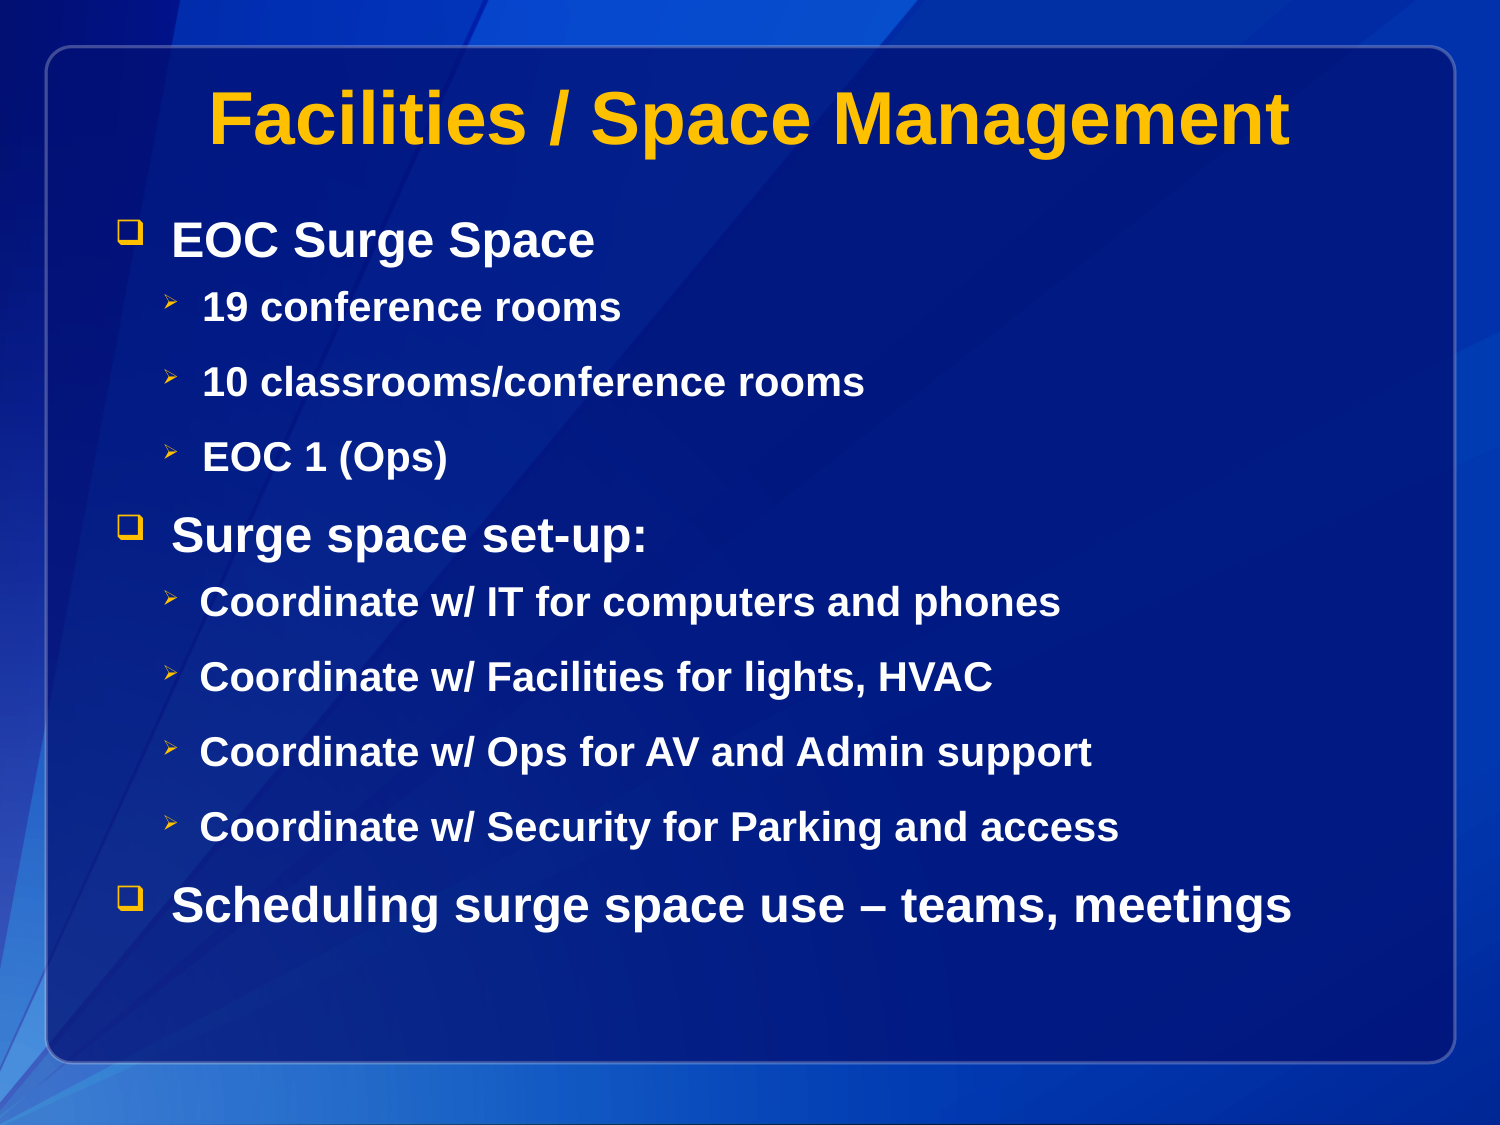

# Facilities / Space Management
EOC Surge Space
 19 conference rooms
 10 classrooms/conference rooms
 EOC 1 (Ops)
Surge space set-up:
Coordinate w/ IT for computers and phones
Coordinate w/ Facilities for lights, HVAC
Coordinate w/ Ops for AV and Admin support
Coordinate w/ Security for Parking and access
Scheduling surge space use – teams, meetings